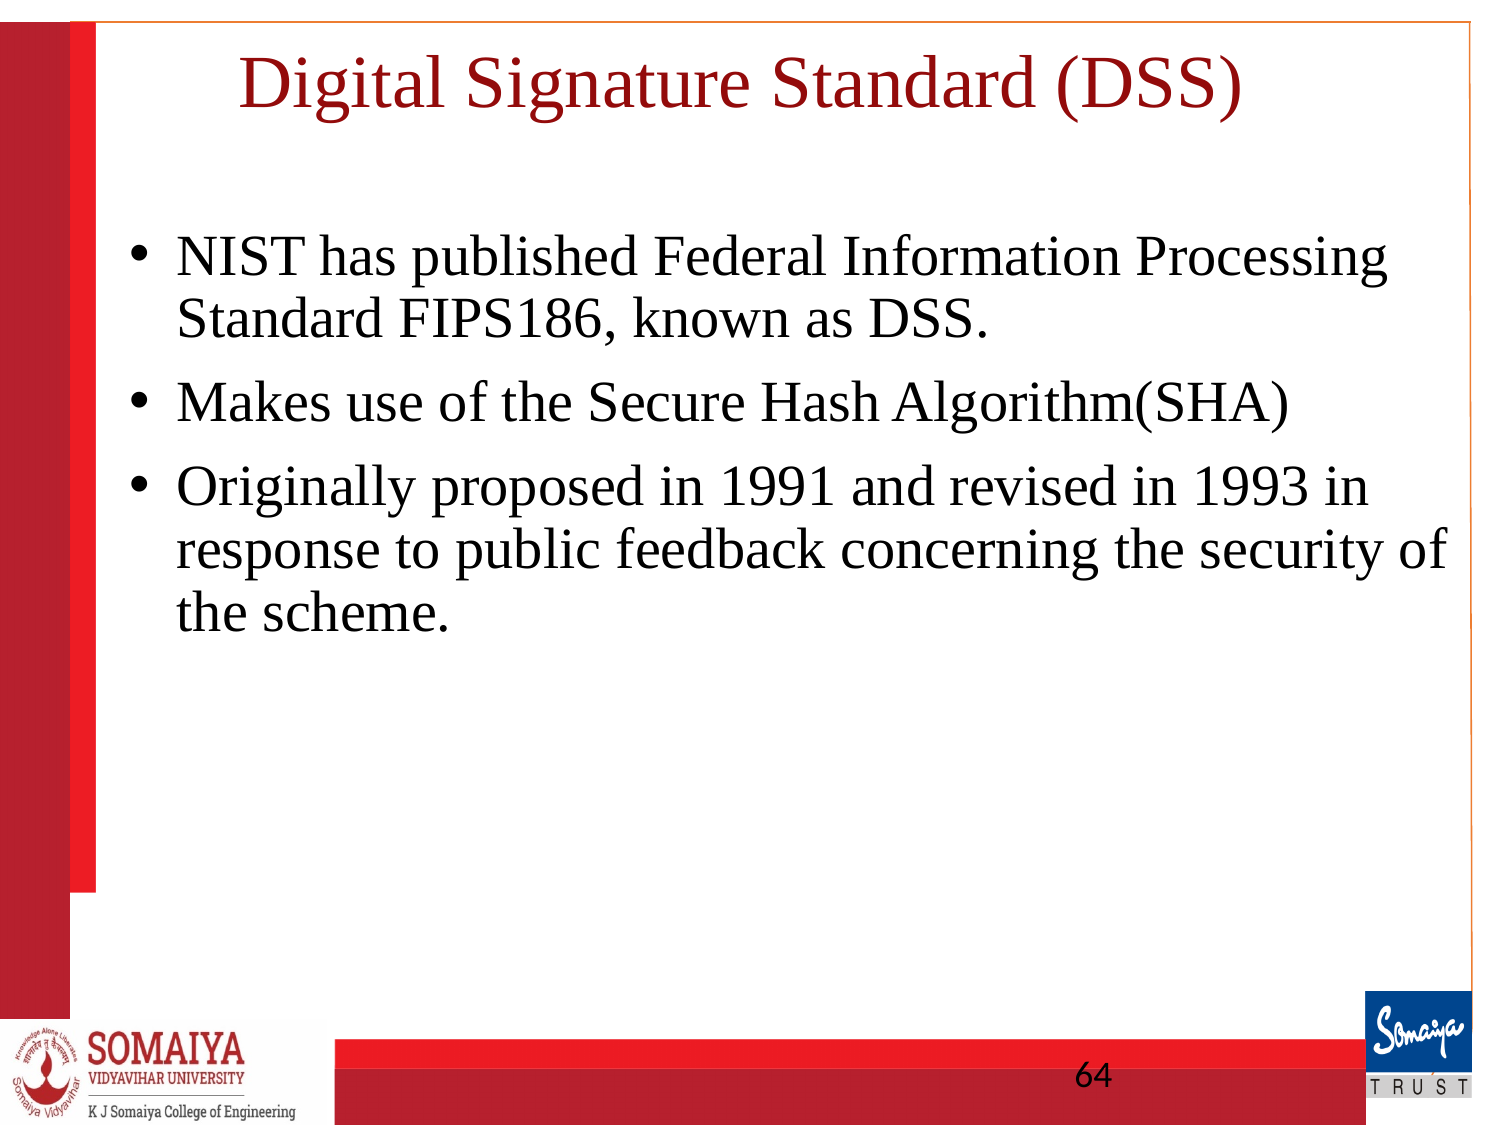

# Digital Signature Standard (DSS)
NIST has published Federal Information Processing Standard FIPS186, known as DSS.
Makes use of the Secure Hash Algorithm(SHA)
Originally proposed in 1991 and revised in 1993 in response to public feedback concerning the security of the scheme.

64